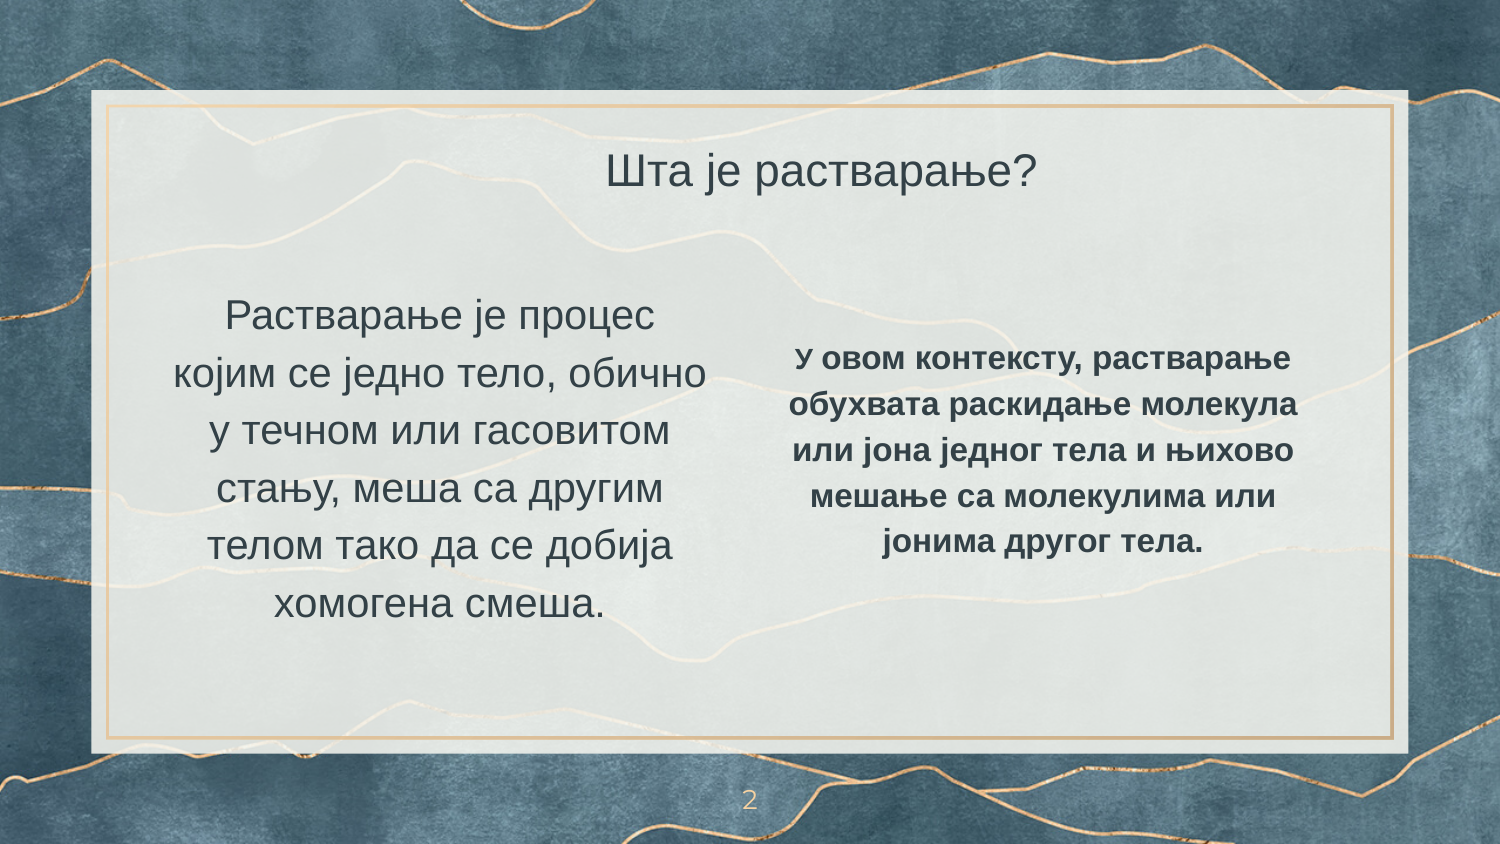

Шта је растварање?
Растварање је процес којим се једно тело, обично у течном или гасовитом стању, меша са другим телом тако да се добија хомогена смеша.
У овом контексту, растварање обухвата раскидање молекула или јона једног тела и њихово мешање са молекулима или јонима другог тела.
2